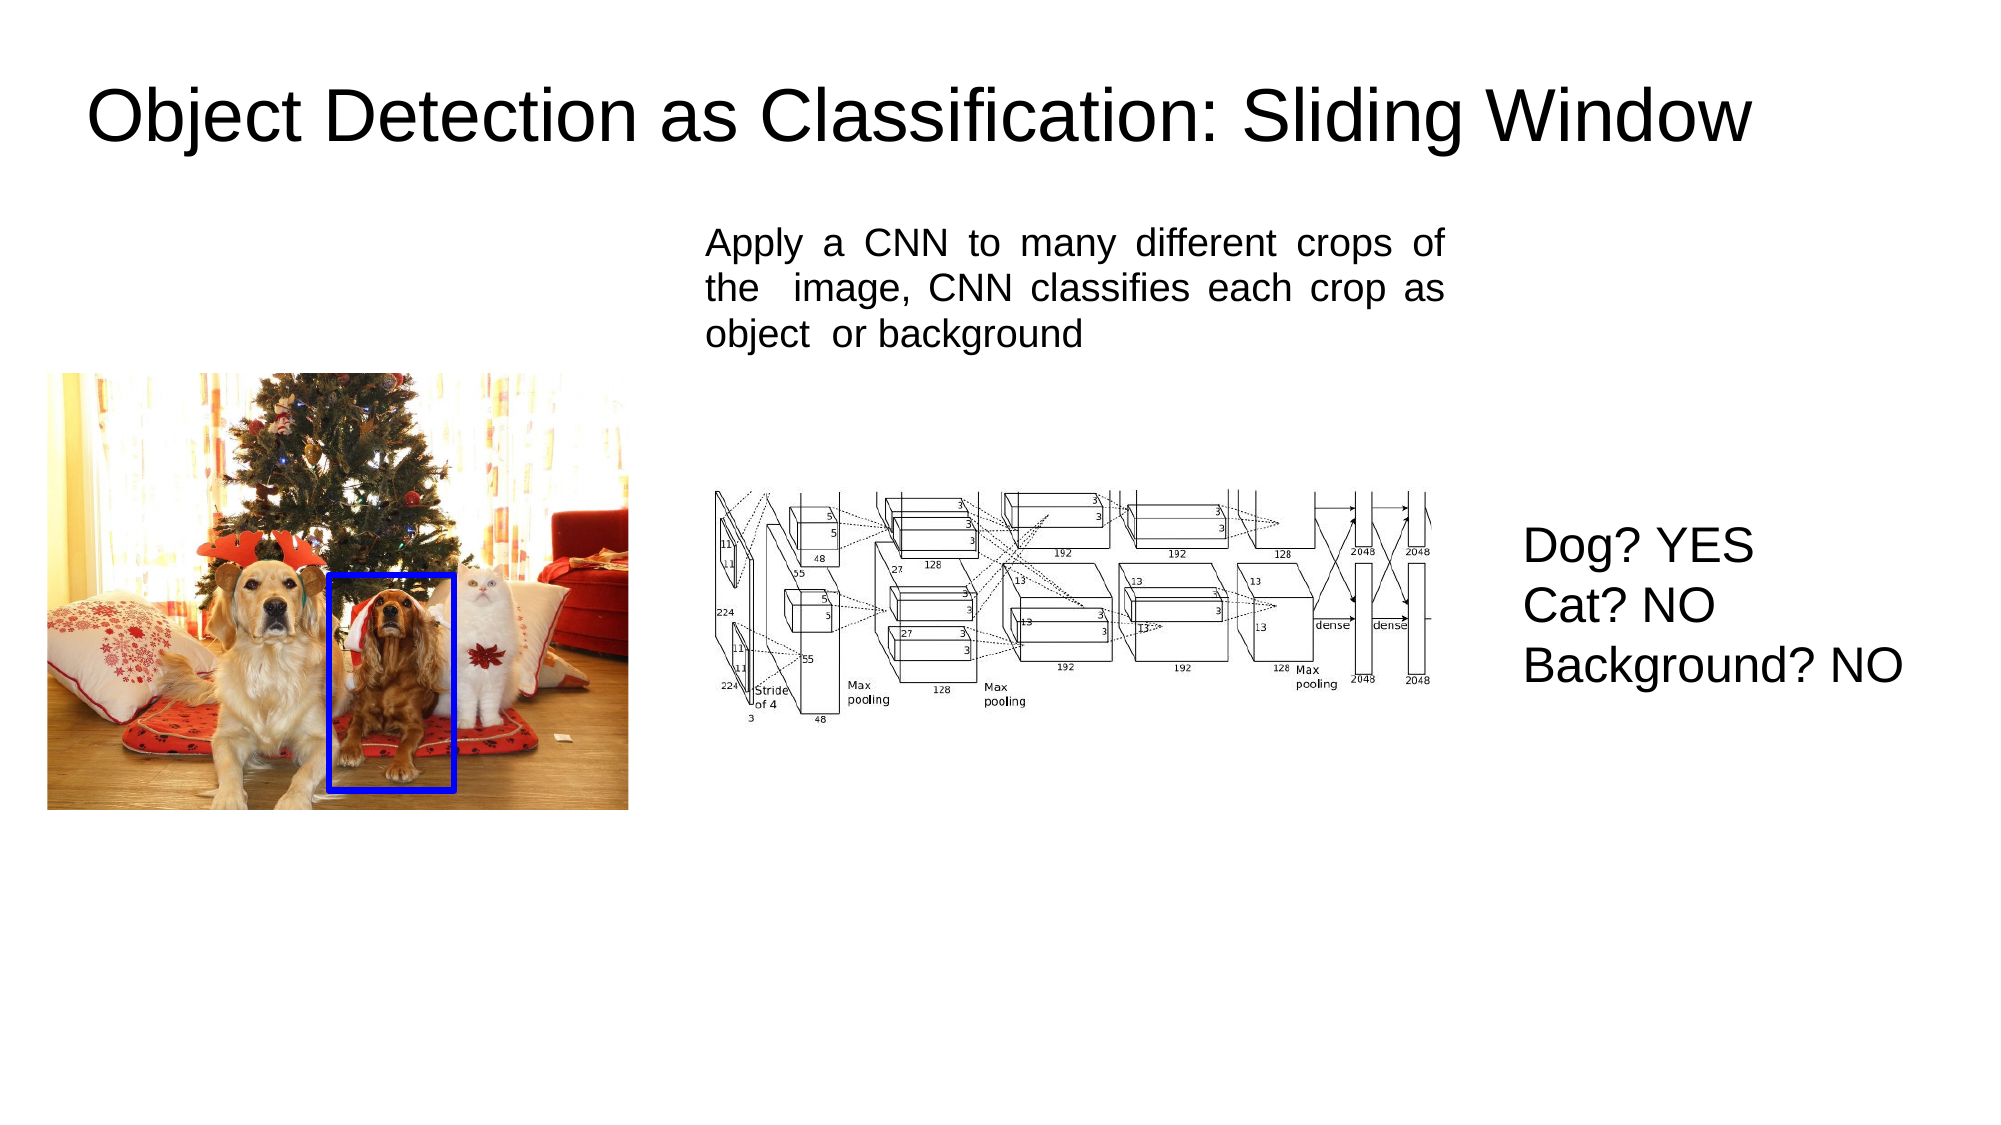

# Object Detection as Classification: Sliding Window
Apply a CNN to many different crops of the  image, CNN classifies each crop as object  or background

Dog? YES
Cat? NO  Background? NO

May 10, 2017